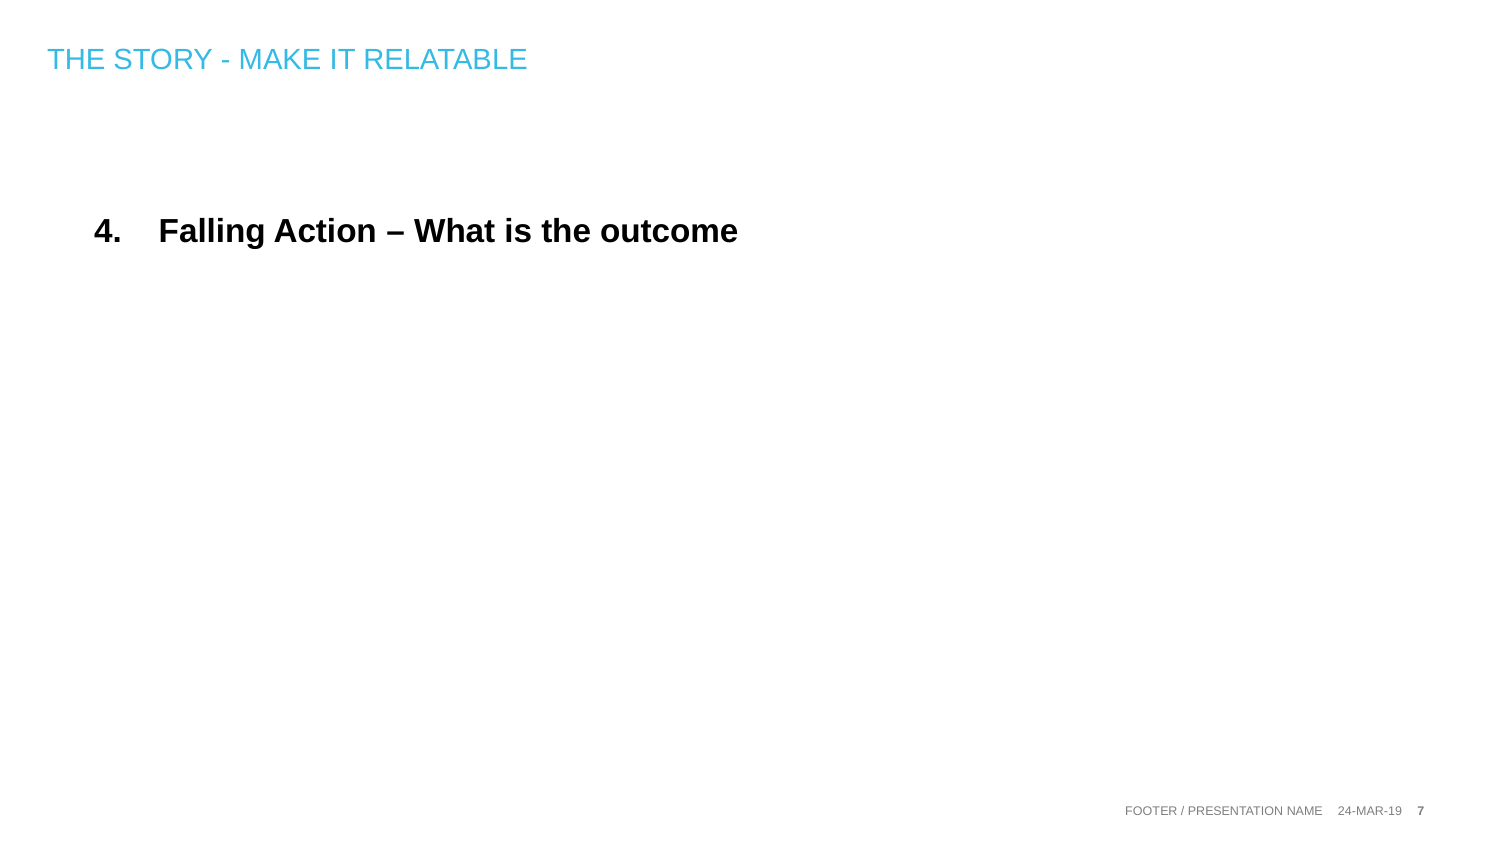

# THE STORY - MAKE IT RELATABLE
4.    Falling Action – What is the outcome

7
FOOTER / PRESENTATION NAME
24-Mar-19